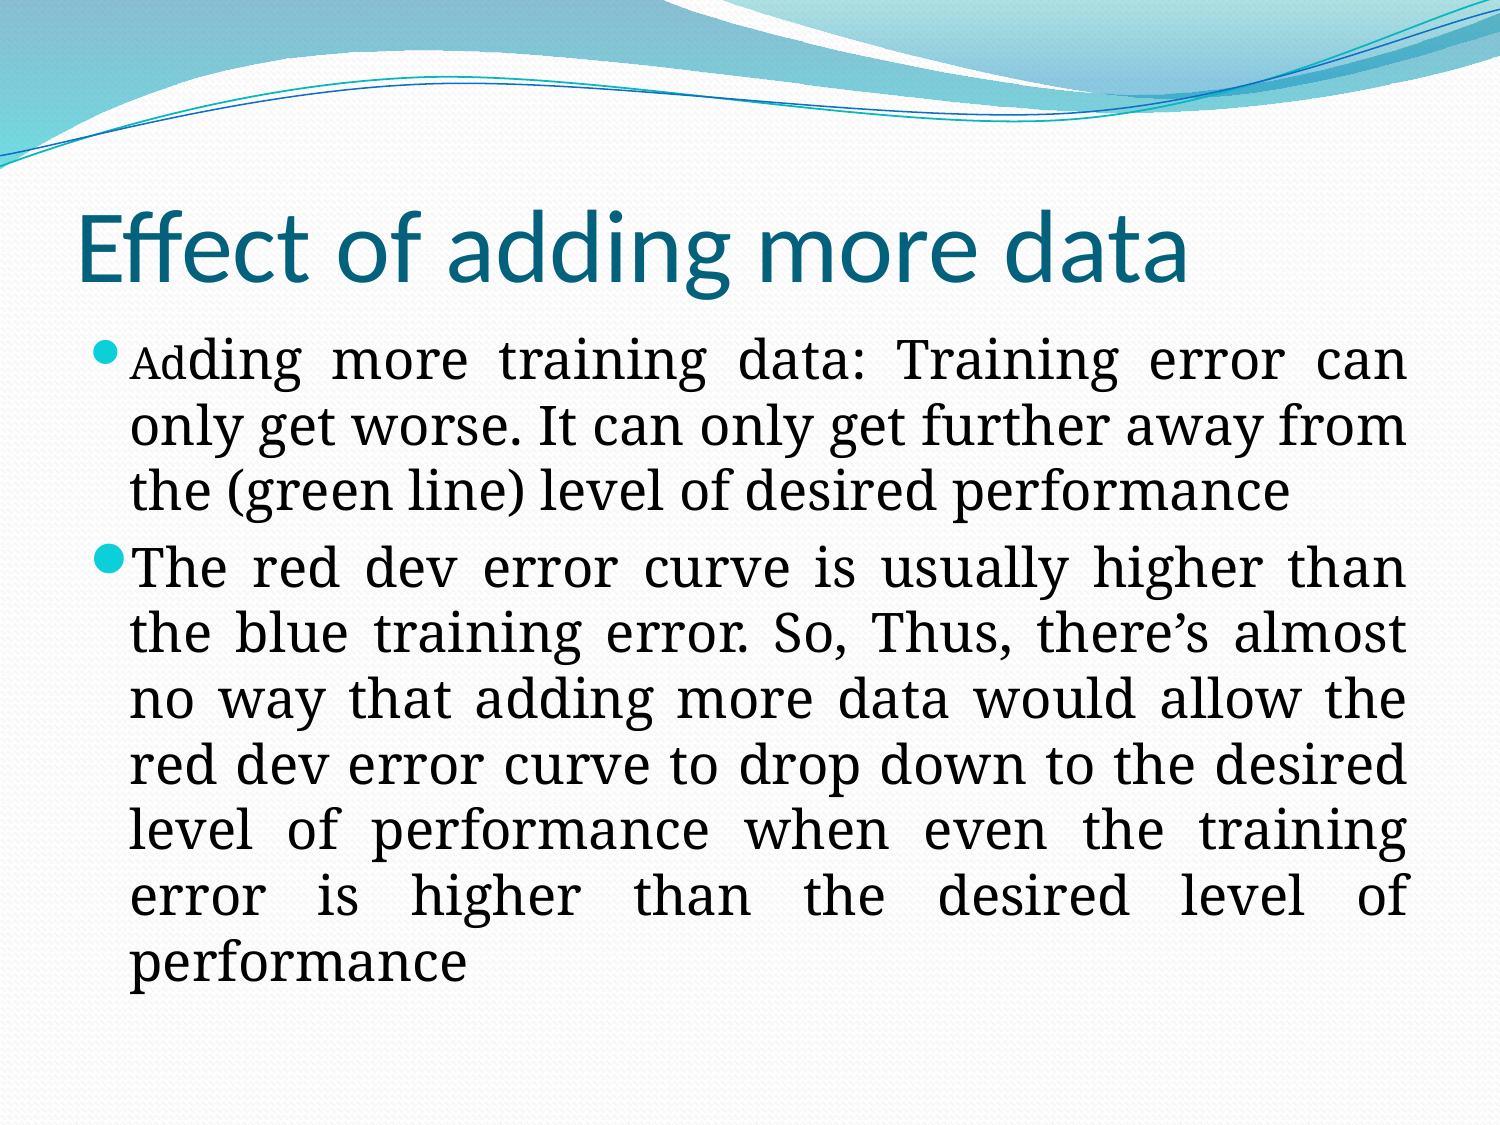

# Effect of adding more data
Adding more training data: Training error can only get worse. It can only get further away from the (green line) level of desired performance
The red dev error curve is usually higher than the blue training error. So, Thus, there’s almost no way that adding more data would allow the red dev error curve to drop down to the desired level of performance when even the training error is higher than the desired level of performance